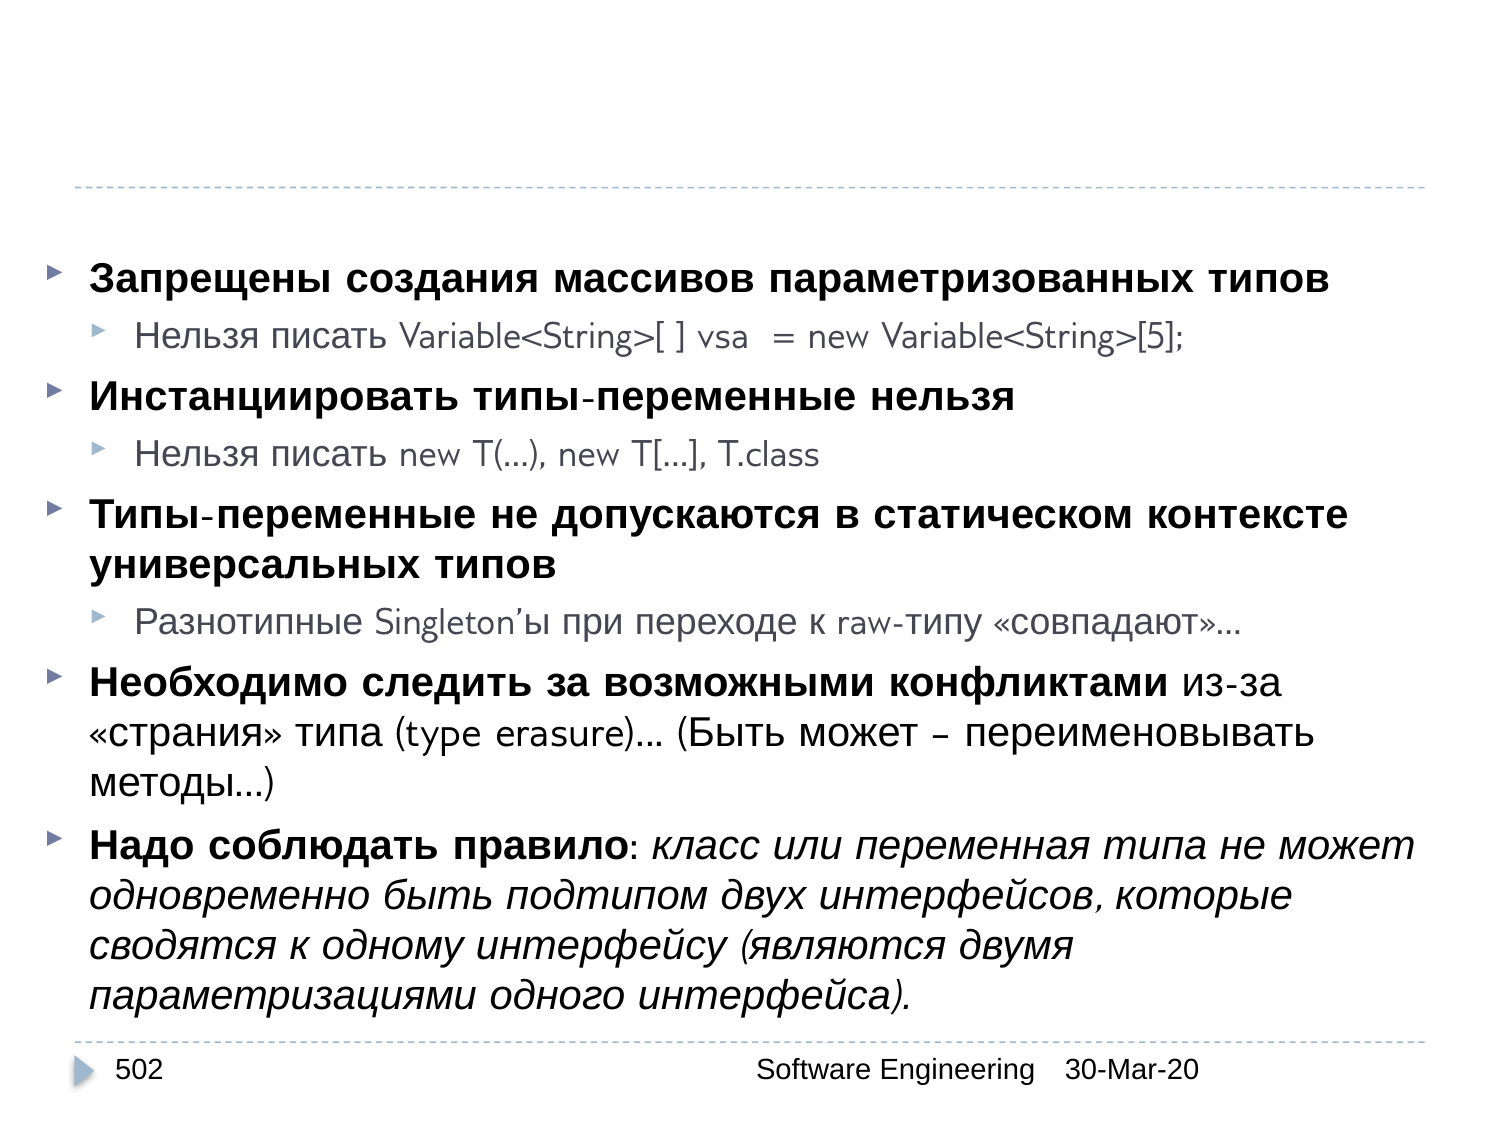

Запрещены создания массивов параметризованных типов
Нельзя писать Variable<String>[ ] vsa  = new Variable<String>[5];
Инстанциировать типы-переменные нельзя
Нельзя писать new T(…), new T[…], T.class
Типы-переменные не допускаются в статическом контексте универсальных типов
Разнотипные Singleton’ы при переходе к raw-типу «совпадают»...
Необходимо следить за возможными конфликтами из-за «страния» типа (type erasure)... (Быть может – переименовывать методы...)
Надо соблюдать правило: класс или переменная типа не может одновременно быть подтипом двух интерфейсов, которые сводятся к одному интерфейсу (являются двумя параметризациями одного интерфейса).

502
Software Engineering
30-Mar-20